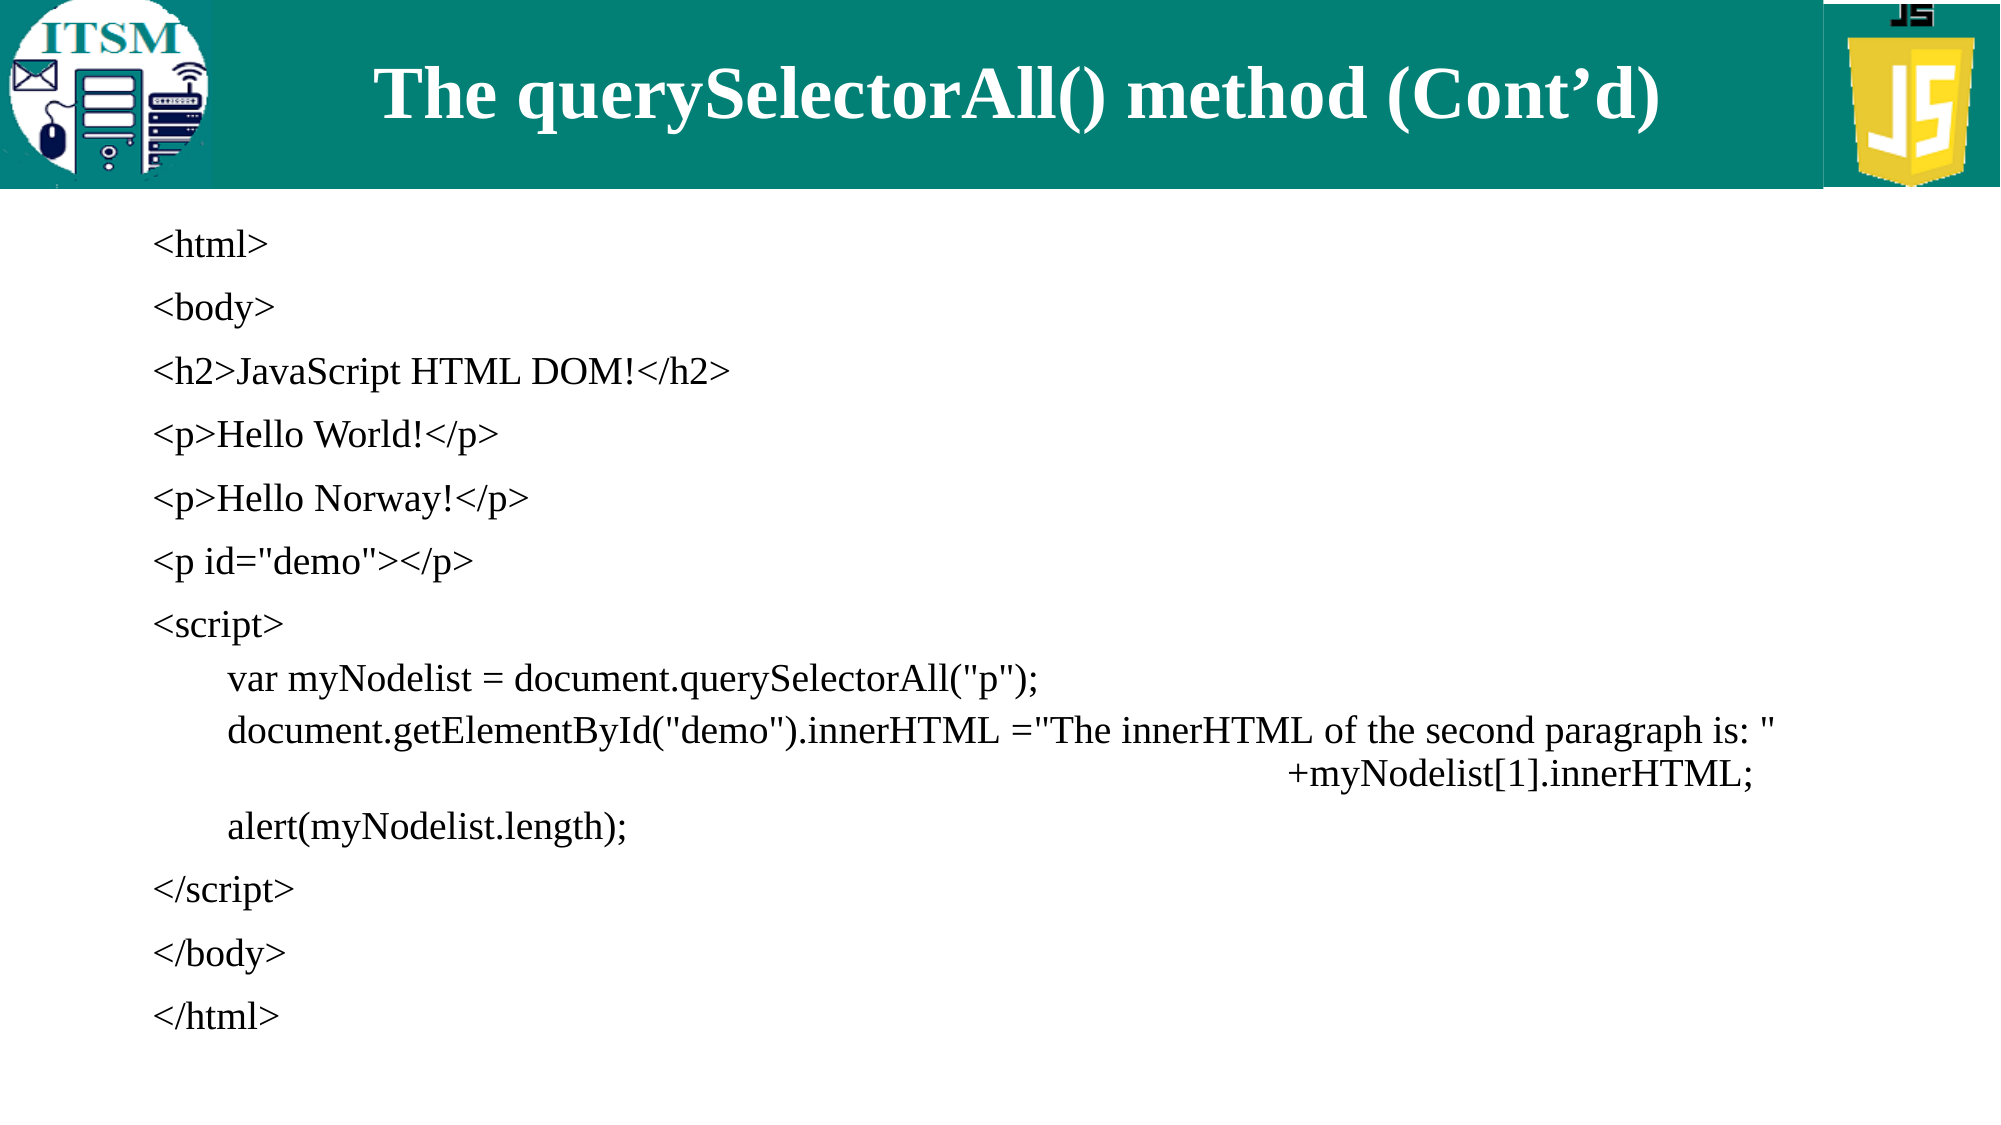

# The querySelectorAll() method (Cont’d)
<html>​
<body>​
<h2>JavaScript HTML DOM!</h2>​
<p>Hello World!</p>​
<p>Hello Norway!</p>​
<p id="demo"></p>​
<script>​
var myNodelist = document.querySelectorAll("p");​
document.getElementById("demo").innerHTML =​"The innerHTML of the second paragraph is: " 						                +​myNodelist[1].innerHTML;​
alert(myNodelist.length);​
</script>
</body>
</html>